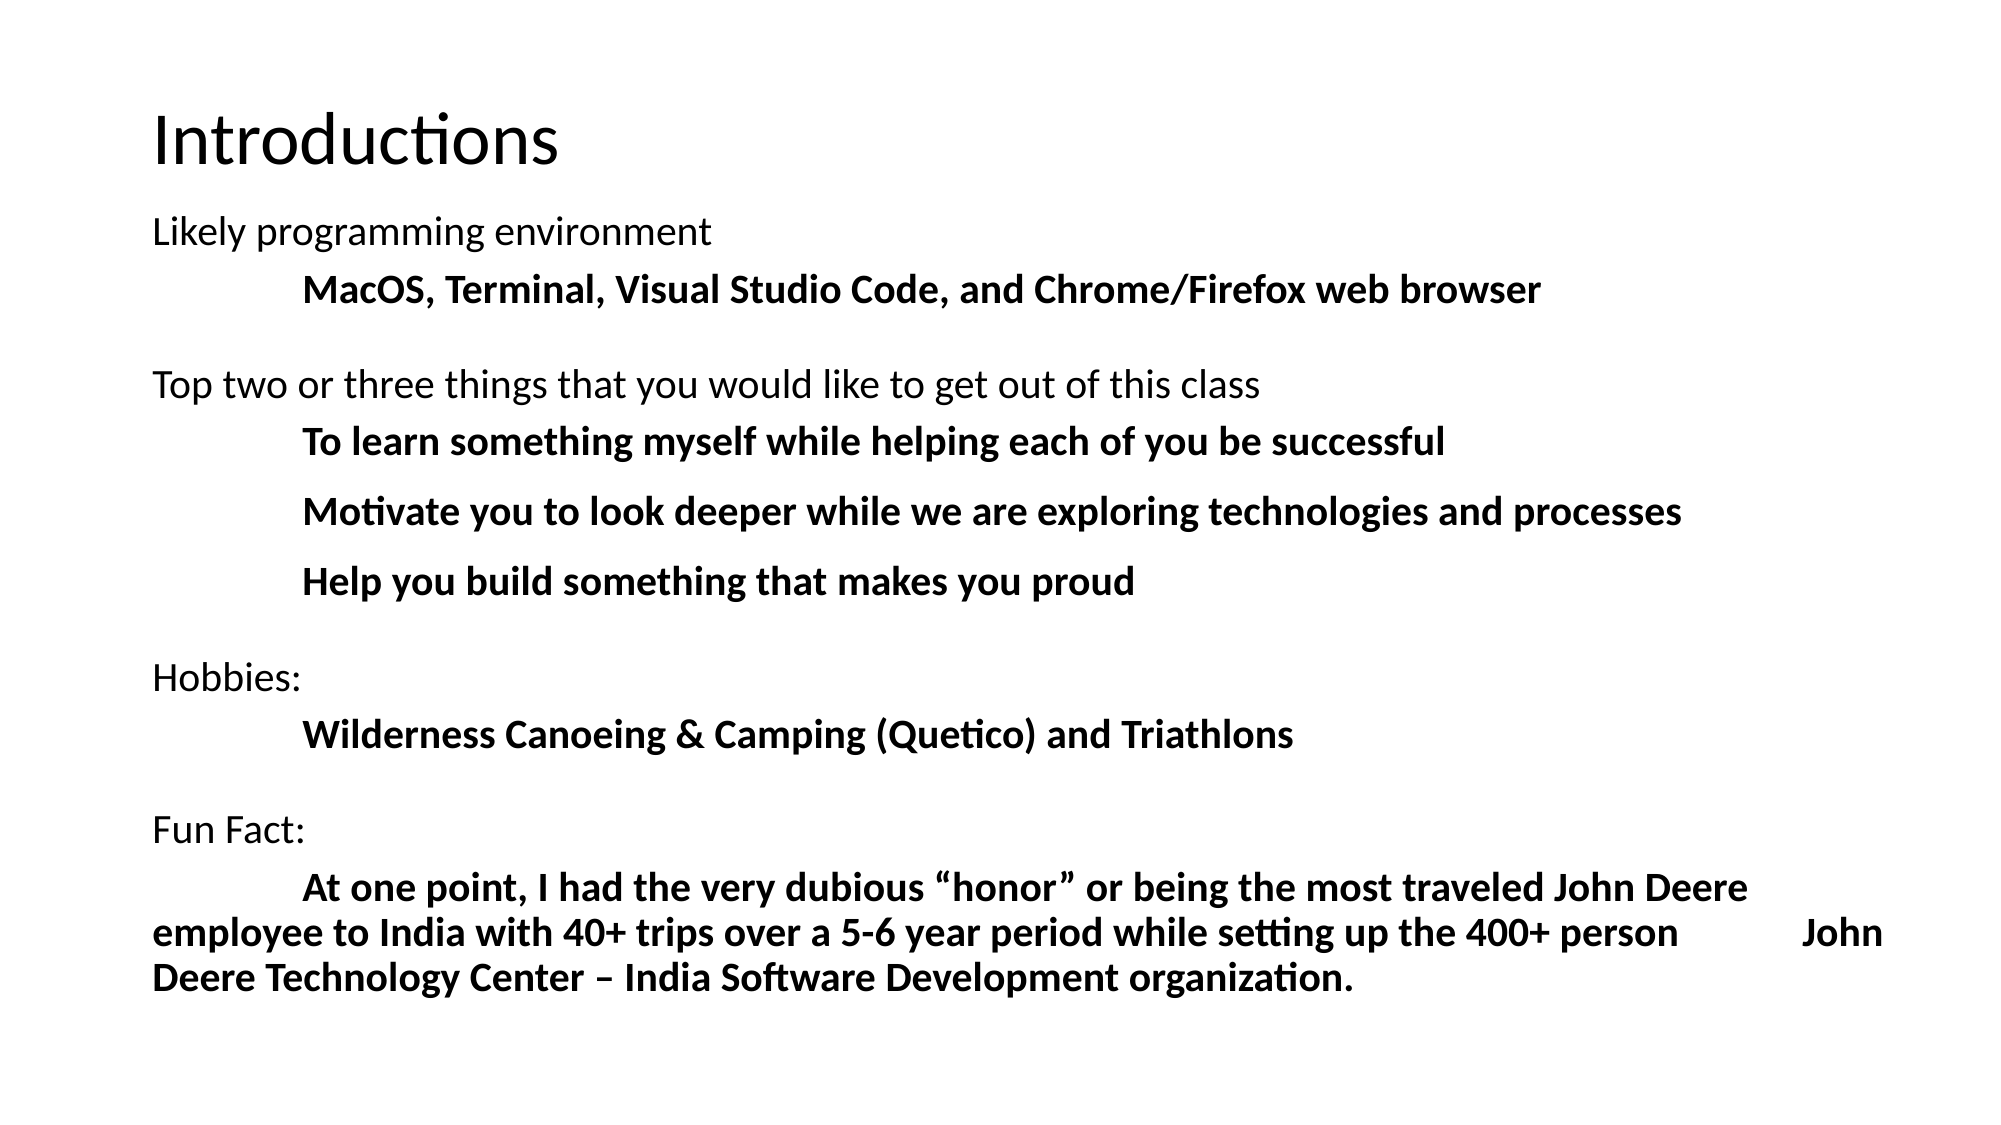

# Introductions
Likely programming environment
	MacOS, Terminal, Visual Studio Code, and Chrome/Firefox web browser
Top two or three things that you would like to get out of this class
To learn something myself while helping each of you be successful
Motivate you to look deeper while we are exploring technologies and processes
Help you build something that makes you proud
Hobbies:
	Wilderness Canoeing & Camping (Quetico) and Triathlons
Fun Fact:
	At one point, I had the very dubious “honor” or being the most traveled John Deere 	employee to India with 40+ trips over a 5-6 year period while setting up the 400+ person 	John Deere Technology Center – India Software Development organization.